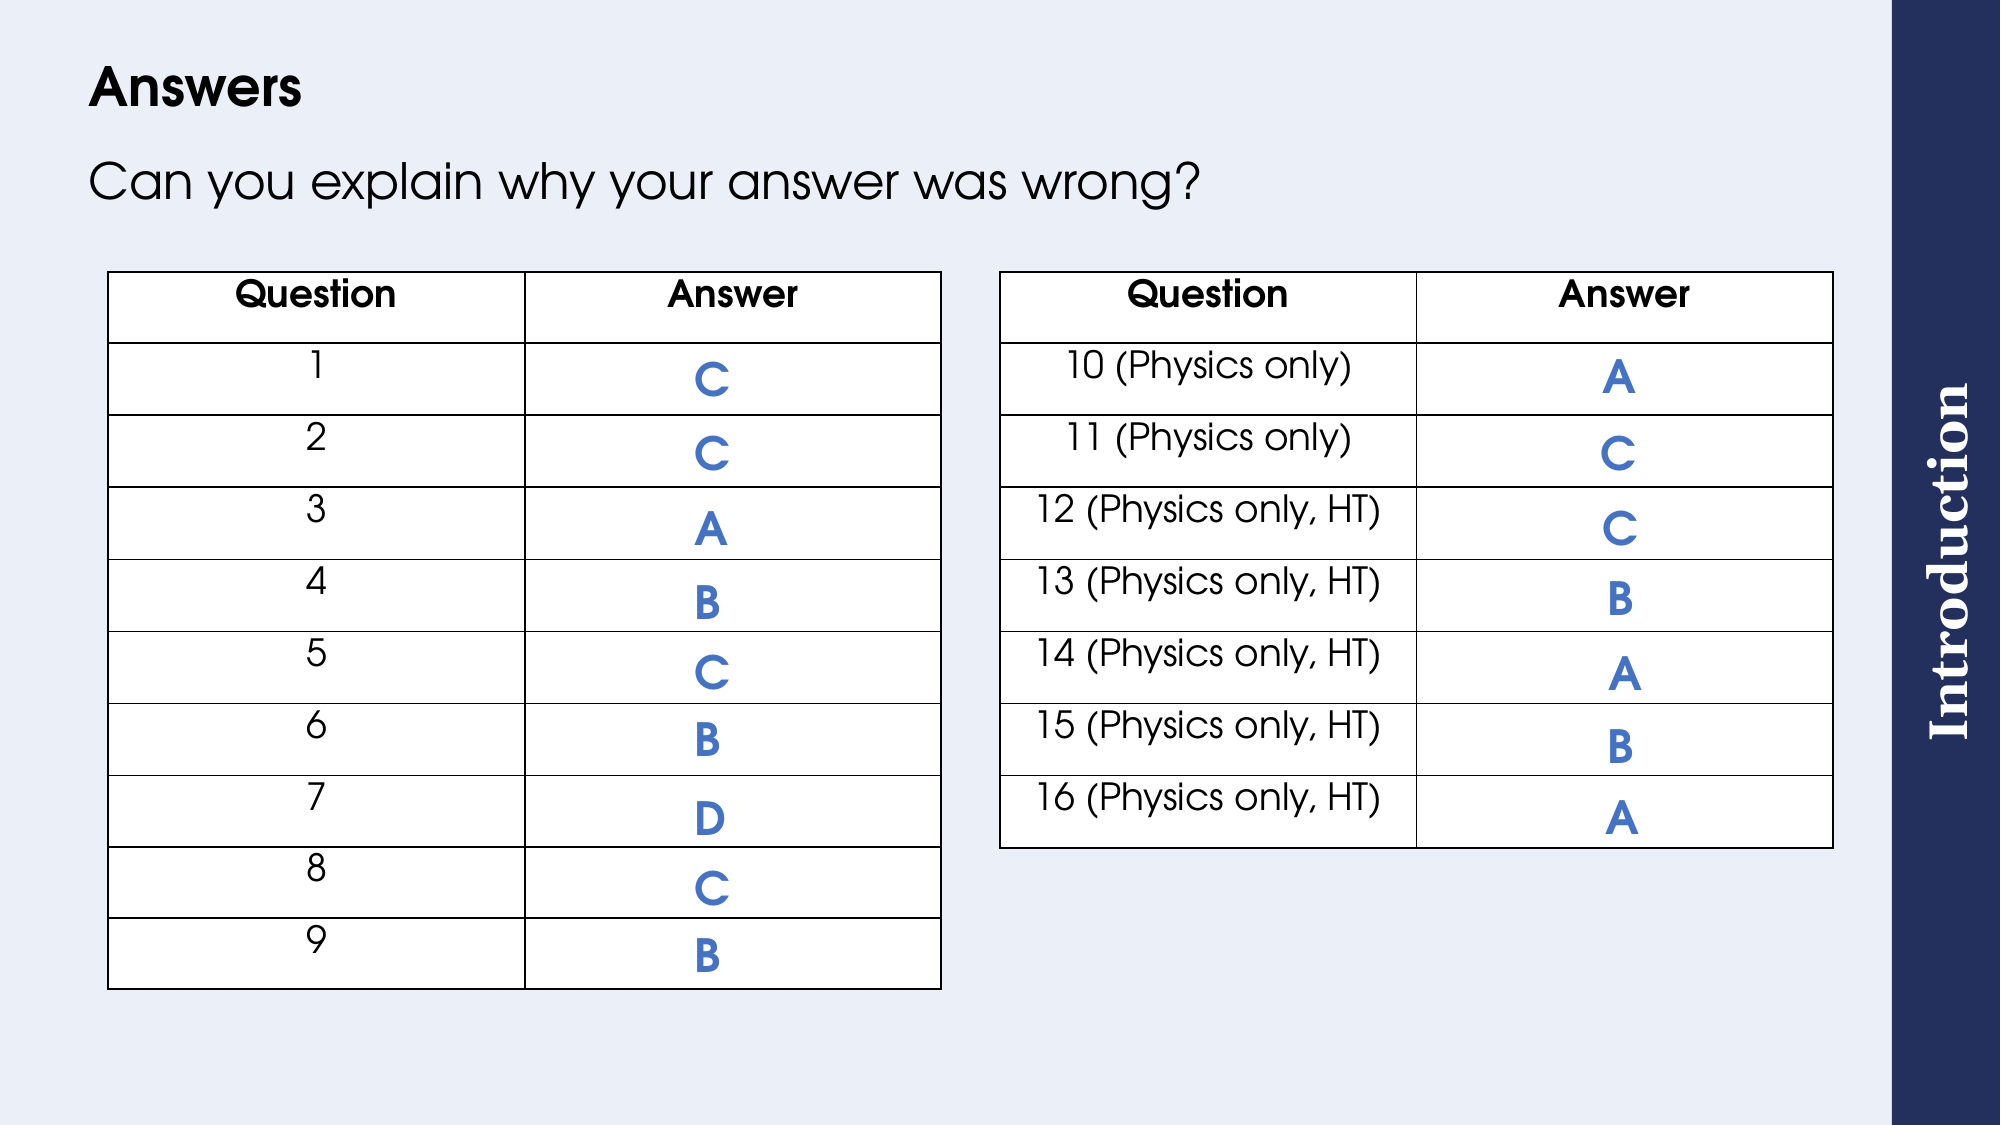

# Answers
Can you explain why your answer was wrong?
| Question | Answer |
| --- | --- |
| 10 (Physics only) |  |
| 11 (Physics only) |  |
| 12 (Physics only, HT) |  |
| 13 (Physics only, HT) |  |
| 14 (Physics only, HT) |  |
| 15 (Physics only, HT) |  |
| 16 (Physics only, HT) |  |
| Question | Answer |
| --- | --- |
| 1 |  |
| 2 |  |
| 3 |  |
| 4 |  |
| 5 |  |
| 6 |  |
| 7 |  |
| 8 |  |
| 9 |  |
A
C
C
C
C
A
B
B
C
A
B
B
A
D
C
B